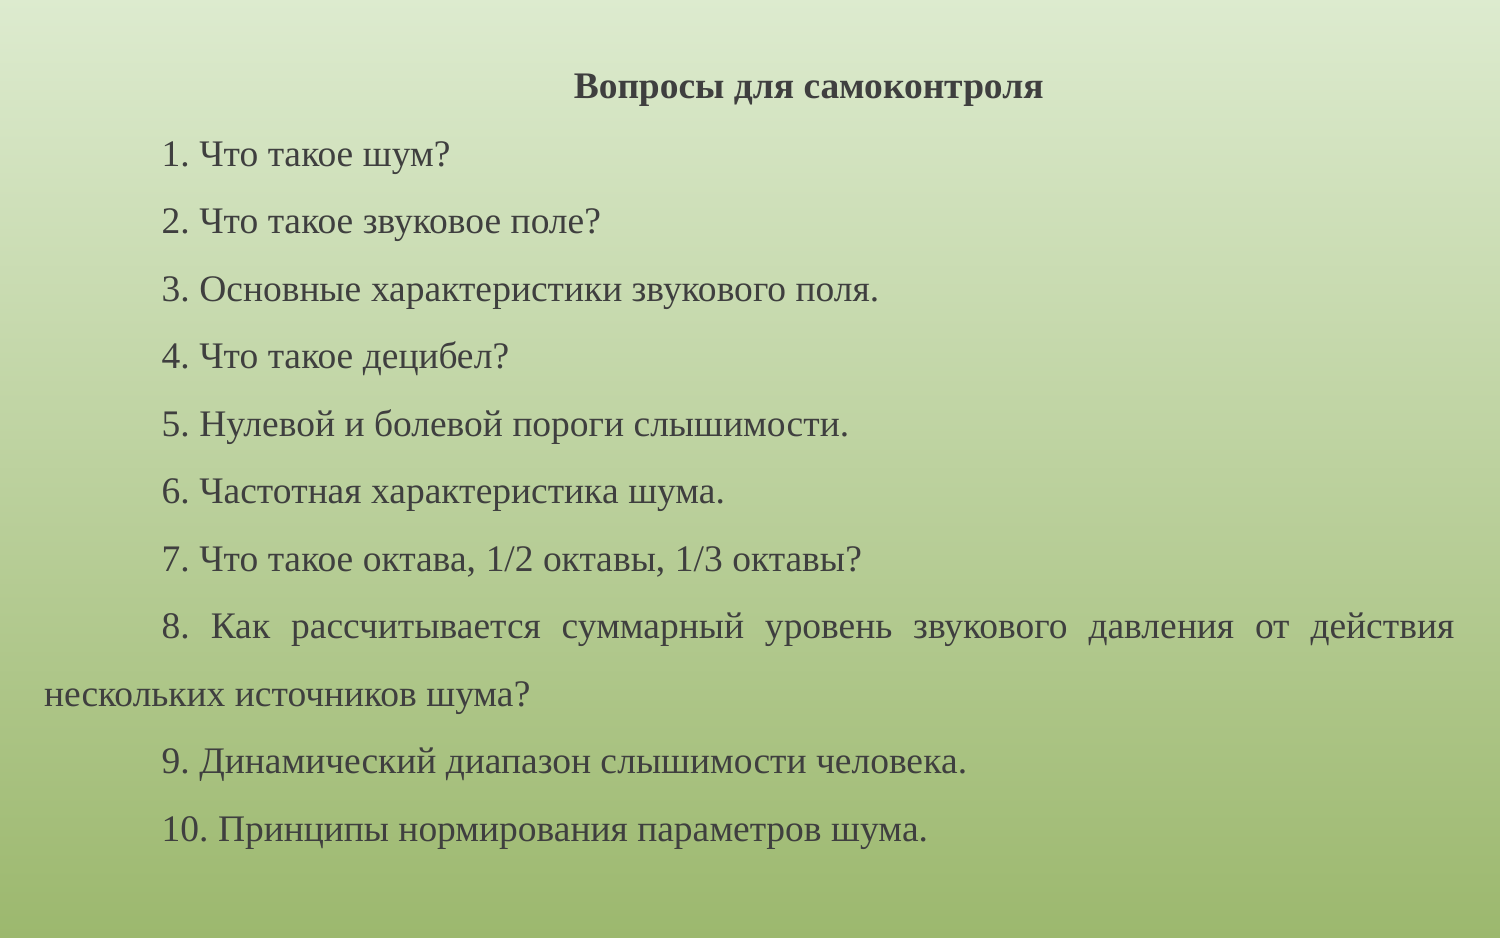

Вопросы для самоконтроля
1. Что такое шум?
2. Что такое звуковое поле?
3. Основные характеристики звукового поля.
4. Что такое децибел?
5. Нулевой и болевой пороги слышимости.
6. Частотная характеристика шума.
7. Что такое октава, 1/2 октавы, 1/3 октавы?
8. Как рассчитывается суммарный уровень звукового давления от действия нескольких источников шума?
9. Динамический диапазон слышимости человека.
10. Принципы нормирования параметров шума.